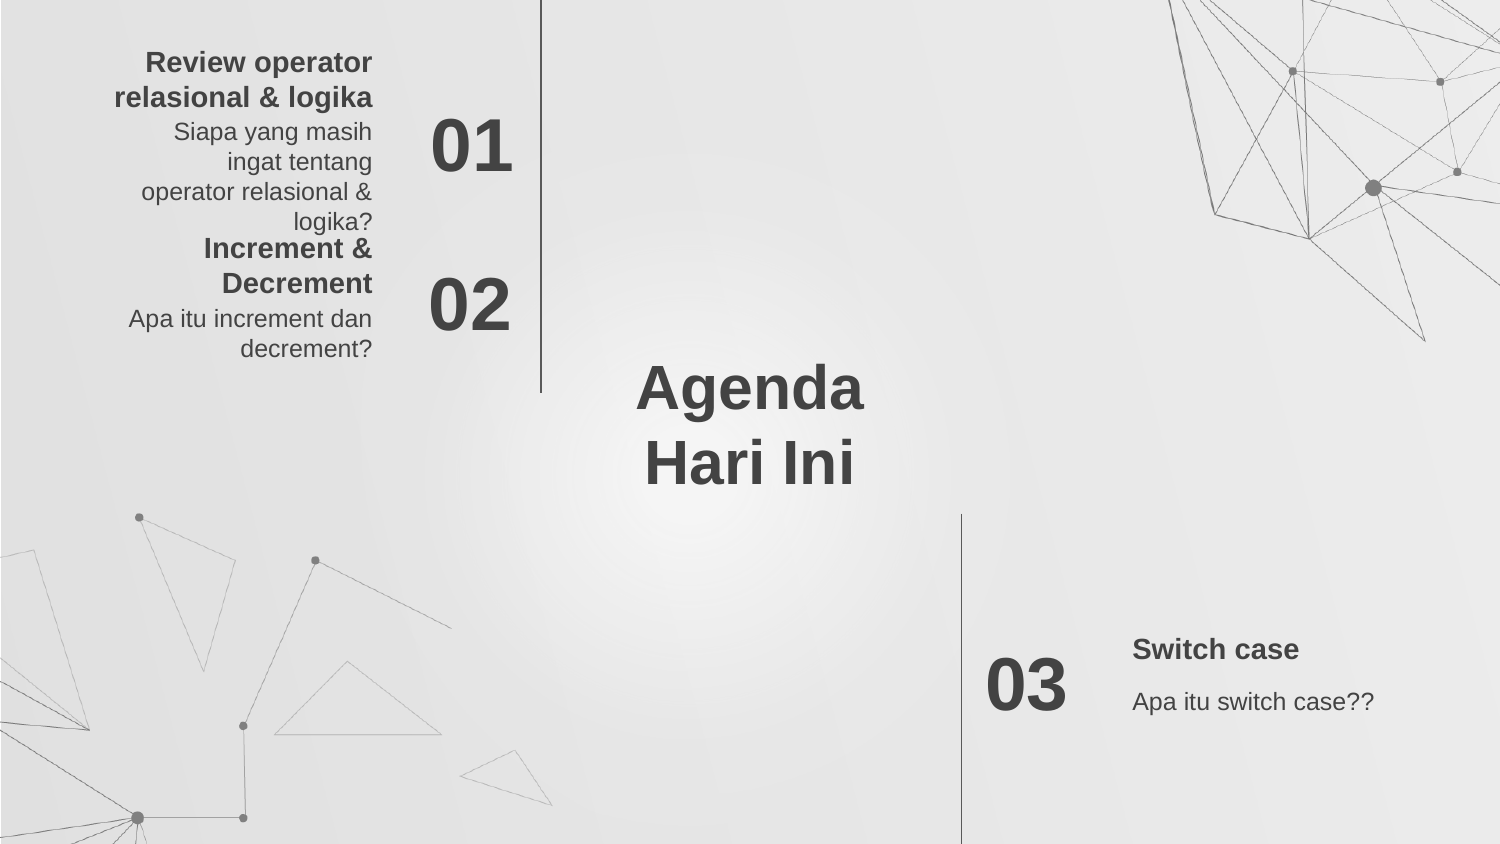

Review operator relasional & logika
01
Siapa yang masih ingat tentang operator relasional & logika?
Increment & Decrement
02
Apa itu increment dan decrement?
# Agenda Hari Ini
Switch case
03
Apa itu switch case??